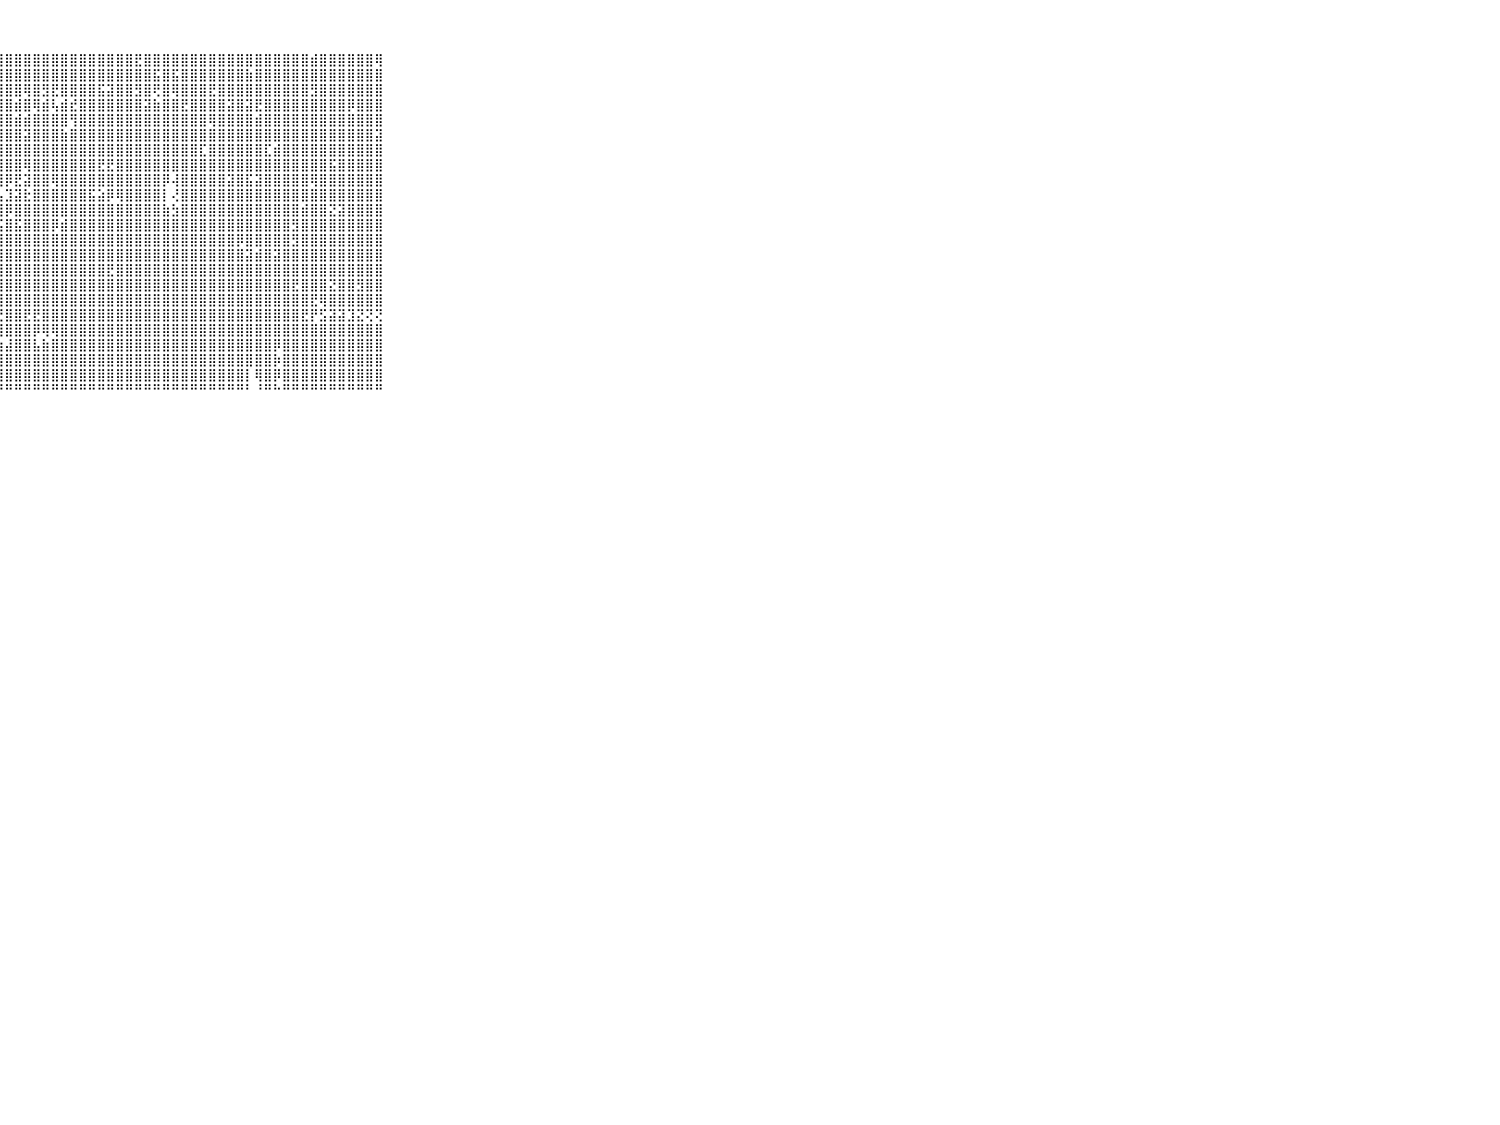

⠀⠀⠀⠀⠀⠀⠀⠀⠀⠀⠀⢸⣿⣾⣿⣷⣿⣿⣿⣿⣿⣿⣾⣿⣿⣿⡿⣿⣿⣿⣿⣿⣿⣿⣿⣿⣿⣿⣿⣿⣿⣿⣟⣿⣿⣿⣿⣿⣿⣿⣿⣿⣿⣿⣿⣿⣿⣿⣿⣿⣿⣾⣿⣿⣿⣿⣿⣿⢿⠀⠀⠀⠀⠀⠀⠀⠀⠀⠀⠀⠀
⠀⠀⠀⠀⠀⠀⠀⠀⠀⠀⠀⢸⣿⣿⣿⣿⣿⣿⣿⣿⣿⣿⣿⣿⣿⣿⣿⣿⣿⣿⣿⣿⣿⣿⣿⣿⣿⣿⣿⣿⣿⣿⣿⣿⣯⣿⣯⣿⣿⣿⣿⣿⣿⣿⣷⣿⣿⣿⣿⣿⣿⣿⣿⣿⣿⣿⣿⣿⣿⠀⠀⠀⠀⠀⠀⠀⠀⠀⠀⠀⠀
⠀⠀⠀⠀⠀⠀⠀⠀⠀⠀⠀⠸⢻⣿⣿⣿⣿⣿⣿⣿⣿⣿⣿⣿⣯⢿⣿⣿⣿⣿⢿⣿⣻⣟⣿⣿⣿⣿⣯⣽⣿⣿⣻⣿⢟⣿⢿⣿⣿⣿⣟⣿⣿⣿⣿⣿⣿⣿⣿⣿⣿⣻⣿⣿⣿⣿⣿⣿⣿⠀⠀⠀⠀⠀⠀⠀⠀⠀⠀⠀⠀
⠀⠀⠀⠀⠀⠀⠀⠀⠀⠀⠀⢸⣿⢿⣿⣳⢻⣿⣿⣿⣿⣿⣿⢿⣝⣷⣿⣿⣿⣾⣿⢿⣾⢧⣾⣞⣿⣿⣿⣿⣿⣿⣿⣽⣷⣿⣿⣟⣿⣿⣿⣿⣽⣿⣽⣟⣿⣿⣿⣿⣿⣿⣿⣿⣿⡿⣿⣿⣿⠀⠀⠀⠀⠀⠀⠀⠀⠀⠀⠀⠀
⠀⠀⠀⠀⠀⠀⠀⠀⠀⠀⠀⢸⣿⣿⣷⣷⣾⣿⣿⣿⣿⣿⣿⣿⣿⣿⣿⣿⣿⣾⣾⣿⣿⣿⣿⢻⣿⣿⣿⣿⣿⣿⣿⣿⣿⣿⣿⣿⣿⣿⢿⣿⣿⣿⣿⣾⣿⣿⣿⣿⣿⣿⣿⣿⣿⣿⣿⣿⣿⠀⠀⠀⠀⠀⠀⠀⠀⠀⠀⠀⠀
⠀⠀⠀⠀⠀⠀⠀⠀⠀⠀⠀⢘⣿⣿⣵⣿⣿⣿⣿⣟⣽⣿⡿⢿⣿⣿⡟⣿⣿⣿⣽⣿⣿⣿⣷⣿⣿⣿⣿⣿⣿⣿⣿⣿⣿⣿⣿⣿⣿⣿⣿⣿⣿⣿⣿⣿⣿⣿⣿⣿⣿⣿⣿⣿⣿⣿⣿⣿⣽⠀⠀⠀⠀⠀⠀⠀⠀⠀⠀⠀⠀
⠀⠀⠀⠀⠀⠀⠀⠀⠀⠀⠀⢸⣿⣿⣿⣿⣷⣿⣿⣻⣽⣼⣏⣯⣿⣿⣿⣿⣿⣿⣿⣿⣿⣿⣿⣿⣿⣿⣿⣿⣿⣿⣿⣿⣿⣿⣿⣿⣿⣏⣿⣿⣿⣿⣿⣿⣏⣾⣿⣿⣿⣿⣿⣿⣿⣿⣿⣿⣿⠀⠀⠀⠀⠀⠀⠀⠀⠀⠀⠀⠀
⠀⠀⠀⠀⠀⠀⠀⠀⠀⠀⠀⢸⣾⣿⣿⣿⣿⣿⣿⣿⣿⣿⣿⣾⡿⣿⣿⣿⣿⣿⢿⣿⣿⣿⣿⣿⣿⣿⣟⣟⣿⣿⣿⣿⣿⣿⣿⣿⣿⣿⣿⣿⣿⣿⣿⣿⣿⣿⣿⣿⣿⣿⣿⣯⣿⣿⣿⣿⣿⠀⠀⠀⠀⠀⠀⠀⠀⠀⠀⠀⠀
⠀⠀⠀⠀⠀⠀⠀⠀⠀⠀⠀⢸⣿⣿⣿⣿⣿⣿⣿⣾⣿⣿⡯⣻⣿⣜⡹⣿⡿⣟⣽⣿⣿⢿⣿⣿⣿⣿⣿⣿⣿⣿⣿⣿⣿⡿⢼⣿⣿⣿⣿⣿⣽⣿⣯⣽⣿⣿⣿⣿⣿⢿⣿⣿⣿⣿⣿⣿⣿⠀⠀⠀⠀⠀⠀⠀⠀⠀⠀⠀⠀
⠀⠀⠀⠀⠀⠀⠀⠀⠀⠀⠀⢸⣿⣿⣿⣿⣿⣿⣿⣿⣿⣿⣿⣿⣹⣿⣿⣧⣹⣽⣗⣿⣿⣿⣿⣿⣿⣯⣵⡿⢿⣿⣿⣿⣿⡇⢜⣿⣿⣿⣿⣿⣿⣿⣿⣿⣿⣿⣿⣿⣿⣿⣿⣿⣿⣿⣿⣿⣿⠀⠀⠀⠀⠀⠀⠀⠀⠀⠀⠀⠀
⠀⠀⠀⠀⠀⠀⠀⠀⠀⠀⠀⢸⣿⣿⣿⣿⣿⣿⣿⣿⣿⣿⣿⡿⣿⣿⣟⢿⡿⣿⣿⣿⣿⣿⣿⣿⣿⣿⣿⣿⣿⣿⣿⣿⣿⣷⣳⣿⣿⣿⣿⣿⣿⣿⣿⣿⣿⣿⣿⣿⣾⣿⣿⣝⣽⣿⣿⣿⣿⠀⠀⠀⠀⠀⠀⠀⠀⠀⠀⠀⠀
⠀⠀⠀⠀⠀⠀⠀⠀⠀⠀⠀⠈⢻⣿⣷⣿⣿⣿⣿⣿⣿⣿⣿⣿⣿⣿⣿⣮⣿⣯⣿⣿⣿⡿⣾⣿⣿⣿⣿⣿⣿⣿⣿⣿⣿⣿⣿⣿⣿⣿⣿⣿⣿⣿⣿⣿⣿⣿⣿⣻⣿⣿⣿⣿⣿⣿⣿⣿⣿⠀⠀⠀⠀⠀⠀⠀⠀⠀⠀⠀⠀
⠀⠀⠀⠀⠀⠀⠀⠀⠀⠀⠀⠀⡱⢜⢟⣿⣿⣿⣿⣿⣿⣿⣿⣿⣿⣿⣿⣿⣿⣿⣿⣿⣿⣿⣿⣿⣿⣿⣿⣿⣿⣿⣿⣿⣿⣿⣿⣿⣿⣿⣿⣿⣿⡿⣿⣿⣿⣿⣿⣻⣿⣿⣿⣿⣿⣿⣿⣿⣿⠀⠀⠀⠀⠀⠀⠀⠀⠀⠀⠀⠀
⠀⠀⠀⠀⠀⠀⠀⠀⠀⠀⠀⠜⢕⢕⡾⣿⡿⣿⡿⣿⣿⣿⣿⣿⣿⣿⣿⣿⣿⣿⣿⣿⣿⣿⣿⣿⣿⣿⣿⣿⣿⣿⣿⣿⣿⣿⣿⣿⣿⣿⣿⣿⣿⣿⣽⣾⣿⣽⣿⣿⣿⣿⣿⣿⣿⣿⣿⣿⣿⠀⠀⠀⠀⠀⠀⠀⠀⠀⠀⠀⠀
⠀⠀⠀⠀⠀⠀⠀⠀⠀⠀⠀⠀⣕⣵⣿⡷⢜⢿⣧⣹⣾⣿⡼⣽⣿⣿⣿⣿⣿⣿⣿⣿⣿⣿⣿⣿⣿⣿⣿⣟⣿⣿⣿⣿⣿⣿⣿⣿⣿⣿⣿⣿⣿⣿⣿⣿⣿⣿⣿⣿⣿⣿⣿⣿⣿⣿⣿⣿⣿⠀⠀⠀⠀⠀⠀⠀⠀⠀⠀⠀⠀
⠀⠀⠀⠀⠀⠀⠀⠀⠀⠀⠀⠁⡿⣾⣿⣯⣧⣕⢟⢹⣿⣿⣿⣿⣿⣿⣿⣿⣿⣿⣿⣿⣿⣿⣿⣿⣿⣿⣿⣿⣿⣿⣿⣿⣿⣿⣿⣿⣿⣿⣿⣿⣿⣿⣿⣿⣿⣿⣿⣟⣿⣿⣿⣝⣿⣿⣻⣿⣿⠀⠀⠀⠀⠀⠀⠀⠀⠀⠀⠀⠀
⠀⠀⠀⠀⠀⠀⠀⠀⠀⠀⠀⠀⢺⣿⣿⣿⣿⣿⣿⣿⣿⣿⣿⣿⣿⣿⣿⣿⣿⣿⣿⣿⣿⣿⣿⣿⣿⣿⣿⣿⣿⣿⣿⣿⣿⣿⣿⣿⣿⣿⣿⣿⣿⣿⣿⣿⣿⣿⣿⣿⣿⣟⢿⣿⣿⣿⣿⣿⣿⠀⠀⠀⠀⠀⠀⠀⠀⠀⠀⠀⠀
⠀⠀⠀⠀⠀⠀⠀⠀⠀⠀⠀⠀⢅⢜⣽⣿⣿⣿⣿⣿⣿⣿⣿⣿⣿⣿⣿⣟⣿⣿⣟⣟⣿⣿⣿⣿⣿⣿⣿⣿⣿⣿⣿⣿⣿⣿⣿⣿⣿⣿⣿⣿⣿⣿⣿⣿⣿⣿⣿⣿⣟⡟⣫⣽⣽⣹⣝⢝⢝⠀⠀⠀⠀⠀⠀⠀⠀⠀⠀⠀⠀
⠀⠀⠀⠀⠀⠀⠀⠀⠀⠀⠀⠀⢱⣿⣿⣿⣿⣽⣟⣿⣿⣿⣿⣿⣿⣿⣿⣿⣿⣿⣿⡿⢿⢿⣿⣿⣿⣿⣿⣿⣿⣿⣿⣿⣿⣿⣿⣿⣿⣿⣿⣿⣿⣿⣿⣿⣿⣿⣿⣿⣿⣿⣿⣿⣿⣿⣿⣿⣿⠀⠀⠀⠀⠀⠀⠀⠀⠀⠀⠀⠀
⠀⠀⠀⠀⠀⠀⠀⠀⠀⠀⠀⠀⢸⣿⣿⣿⣿⣯⢽⣿⢏⢏⢿⢿⡿⣿⣿⣵⣼⣿⣿⣧⣷⣿⣿⣿⣿⣿⣿⣿⣿⣿⣿⣿⣿⣿⣿⣿⣿⣿⣿⣿⣿⣿⣿⣿⣿⡿⣿⣿⣿⣿⣿⣿⣿⣿⣿⣿⣿⠀⠀⠀⠀⠀⠀⠀⠀⠀⠀⠀⠀
⠀⠀⠀⠀⠀⠀⠀⠀⠀⠀⠀⠀⢁⢹⣿⣿⣿⣿⣷⡜⡣⢕⢕⣕⢣⢿⣿⣿⣿⣿⣿⣿⣿⣿⣿⣿⣿⣿⣿⣿⣿⣿⣿⣿⣿⣿⣿⣿⣿⣿⣿⣿⣿⣿⣿⣿⣿⡷⣿⣿⣿⣿⣿⣿⣿⣿⣿⣿⣿⠀⠀⠀⠀⠀⠀⠀⠀⠀⠀⠀⠀
⠀⠀⠀⠀⠀⠀⠀⠀⠀⠀⠀⠀⠕⢕⢜⢻⣿⣿⣿⣿⣼⢕⢵⢣⢜⢟⣿⣿⣿⣿⣿⣿⣿⣿⣿⣿⣿⣿⣿⣿⣿⣿⣿⣿⣿⣿⣿⣿⣿⣿⣿⣿⣿⣿⡇⢿⣿⡿⣿⣿⣿⣿⣿⣿⣿⣿⣿⣿⣿⠀⠀⠀⠀⠀⠀⠀⠀⠀⠀⠀⠀
⠀⠀⠀⠀⠀⠀⠀⠀⠀⠀⠀⠀⠑⠑⠑⠑⠙⠛⠛⠛⠛⠓⠛⠋⠛⠛⠛⠛⠛⠛⠛⠛⠛⠛⠛⠛⠛⠛⠛⠛⠛⠛⠛⠛⠛⠛⠛⠛⠛⠛⠛⠛⠛⠛⠃⠘⠛⠓⠛⠛⠛⠛⠛⠛⠛⠛⠛⠛⠛⠀⠀⠀⠀⠀⠀⠀⠀⠀⠀⠀⠀